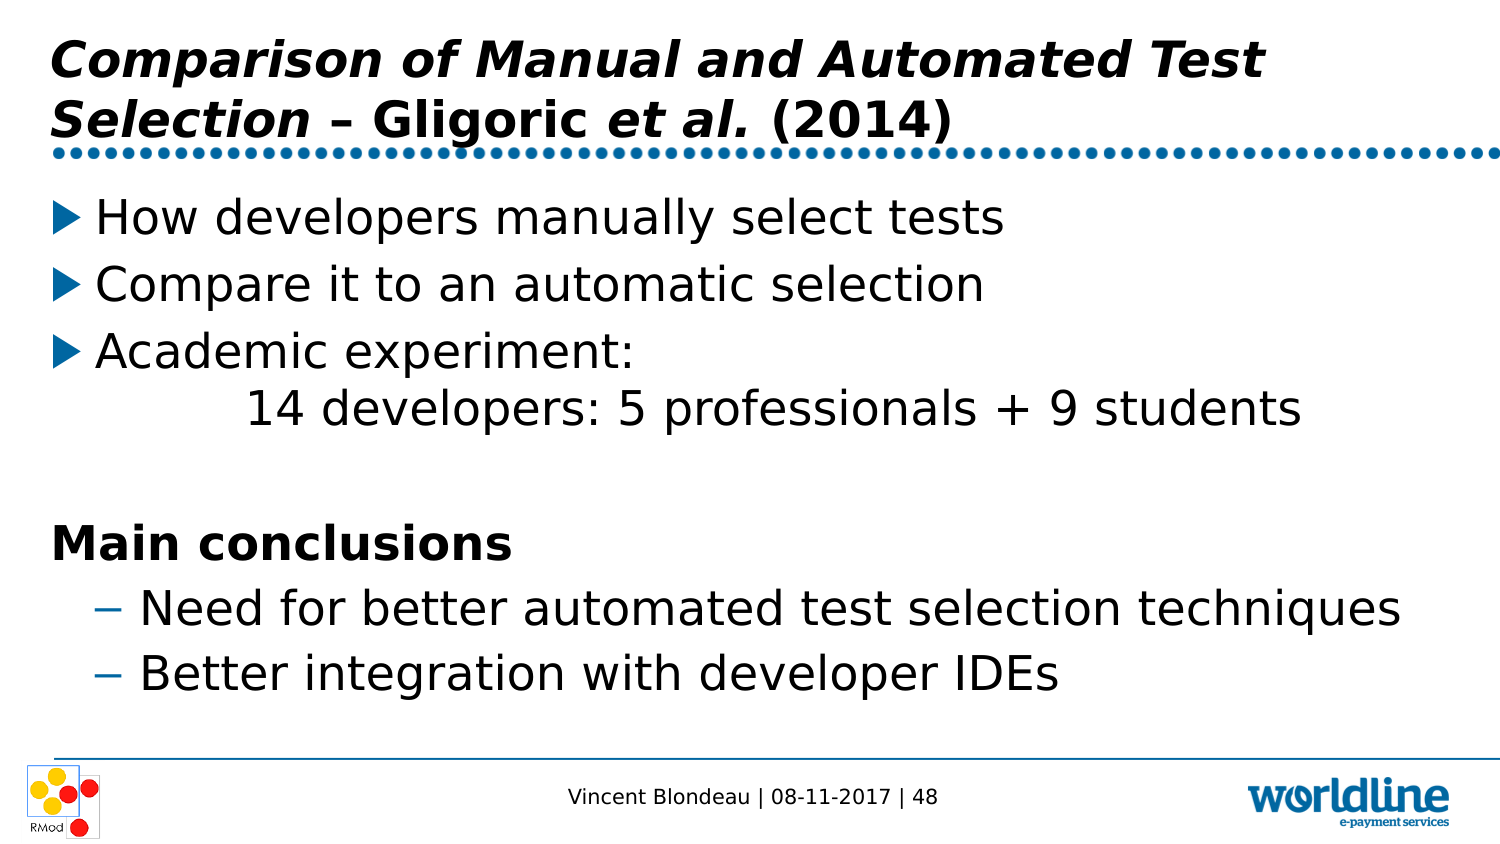

# Comparison of Manual and Automated Test Selection – Gligoric et al. (2014)
How developers manually select tests
Compare it to an automatic selection
Academic experiment:
	14 developers: 5 professionals + 9 students

Main conclusions
Need for better automated test selection techniques
Better integration with developer IDEs